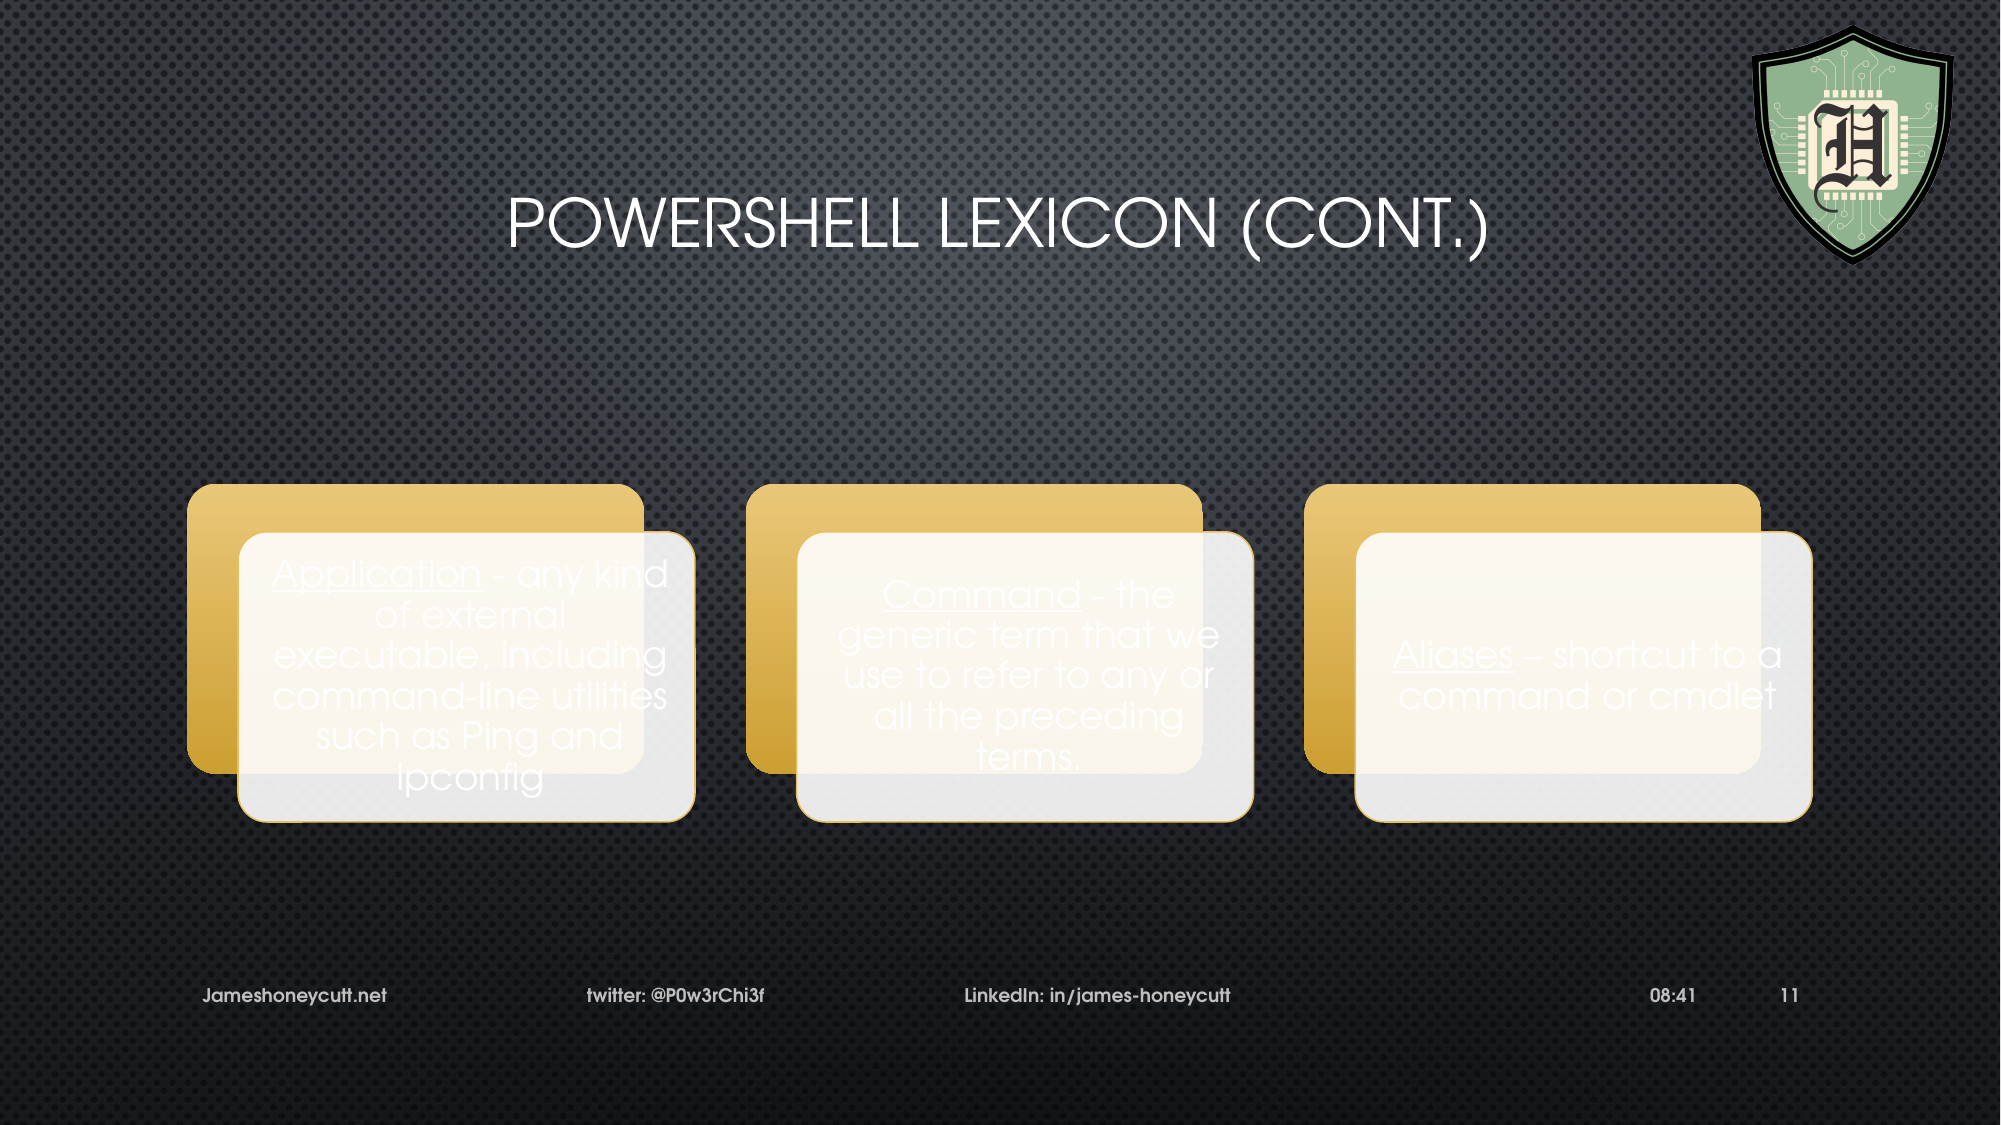

# Powershell lexicon (Cont.)
Application - any kind of external executable, including command-line utilities such as Ping and Ipconfig
Command - the generic term that we use to refer to any or all the preceding terms.
Aliases – shortcut to a command or cmdlet
Jameshoneycutt.net                                      twitter: @P0w3rChi3f                                      LinkedIn: in/james-honeycutt
08:41
11